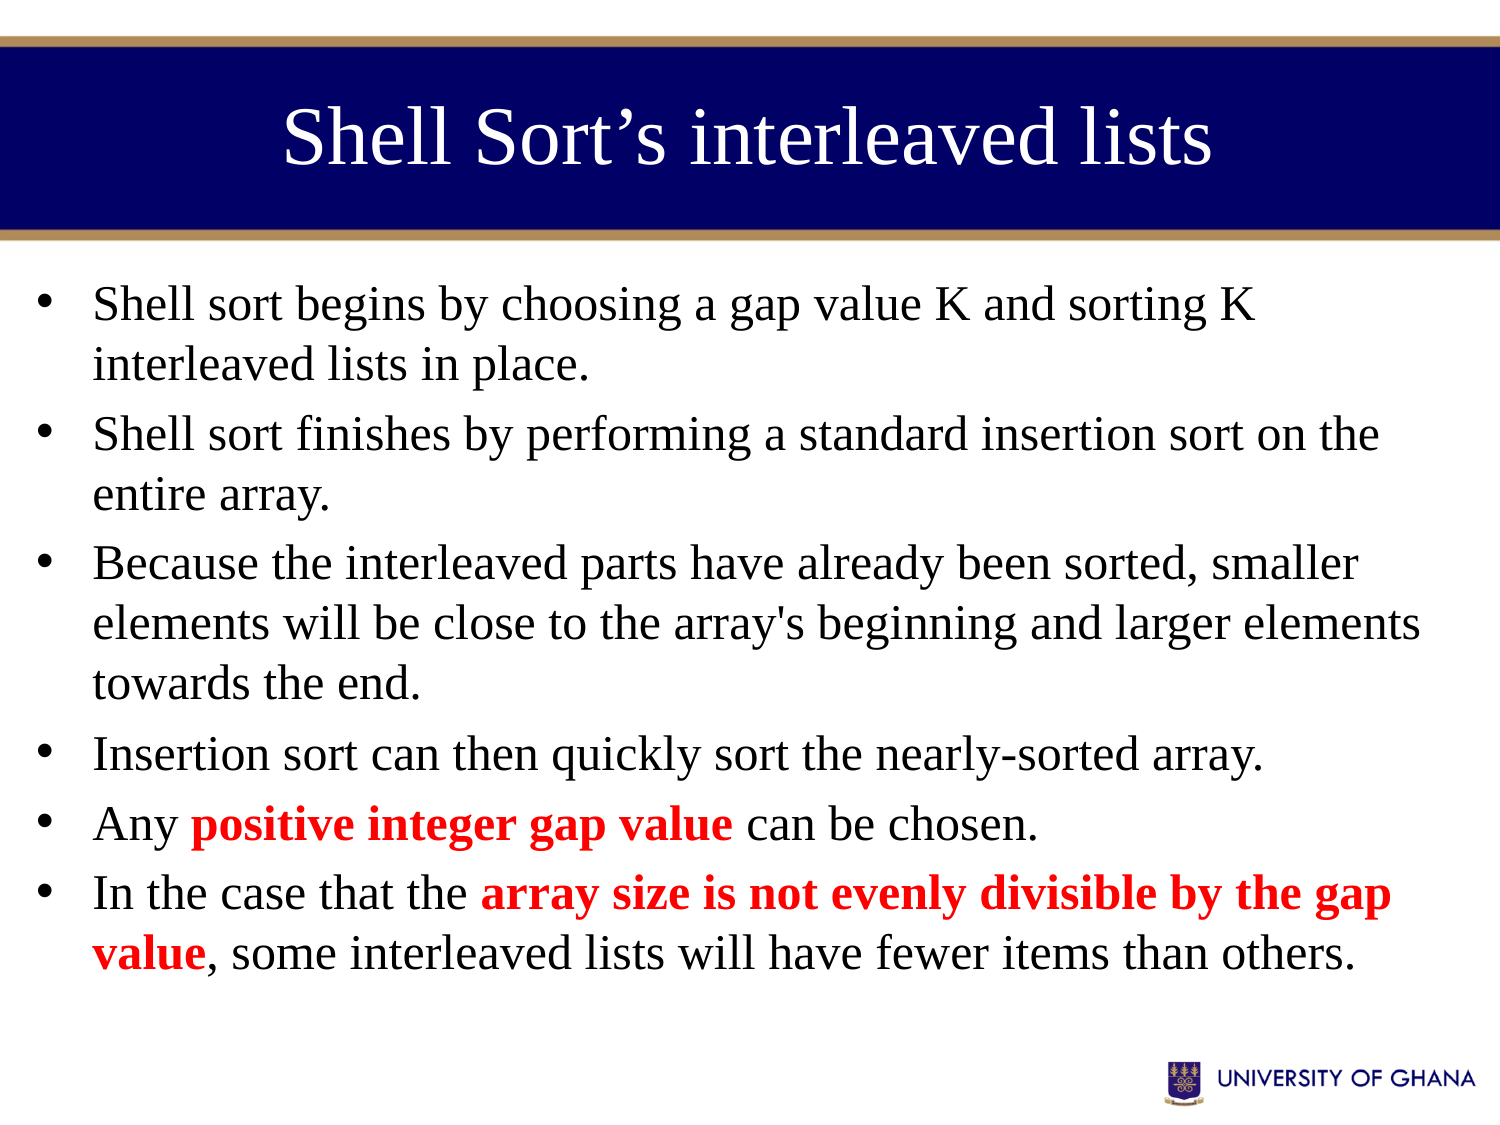

# Shell Sort’s interleaved lists
Shell sort begins by choosing a gap value K and sorting K interleaved lists in place.
Shell sort finishes by performing a standard insertion sort on the entire array.
Because the interleaved parts have already been sorted, smaller elements will be close to the array's beginning and larger elements towards the end.
Insertion sort can then quickly sort the nearly-sorted array.
Any positive integer gap value can be chosen.
In the case that the array size is not evenly divisible by the gap value, some interleaved lists will have fewer items than others.